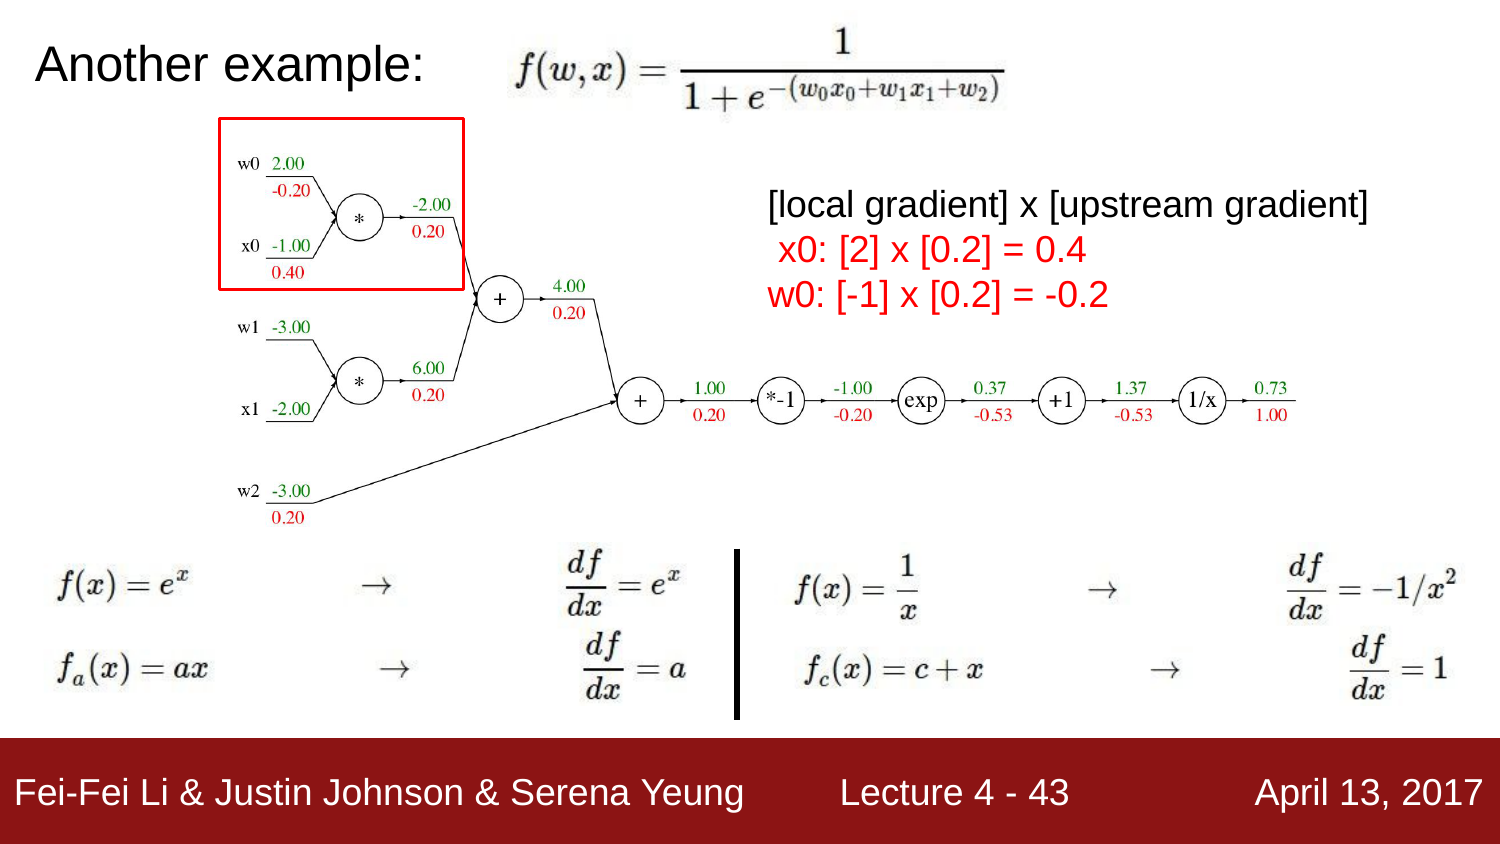

# Another example:

[local gradient] x [upstream gradient]  x0: [2] x [0.2] = 0.4
w0: [-1] x [0.2] = -0.2

Lecture 4 - 43
Fei-Fei Li & Justin Johnson & Serena Yeung
April 13, 2017